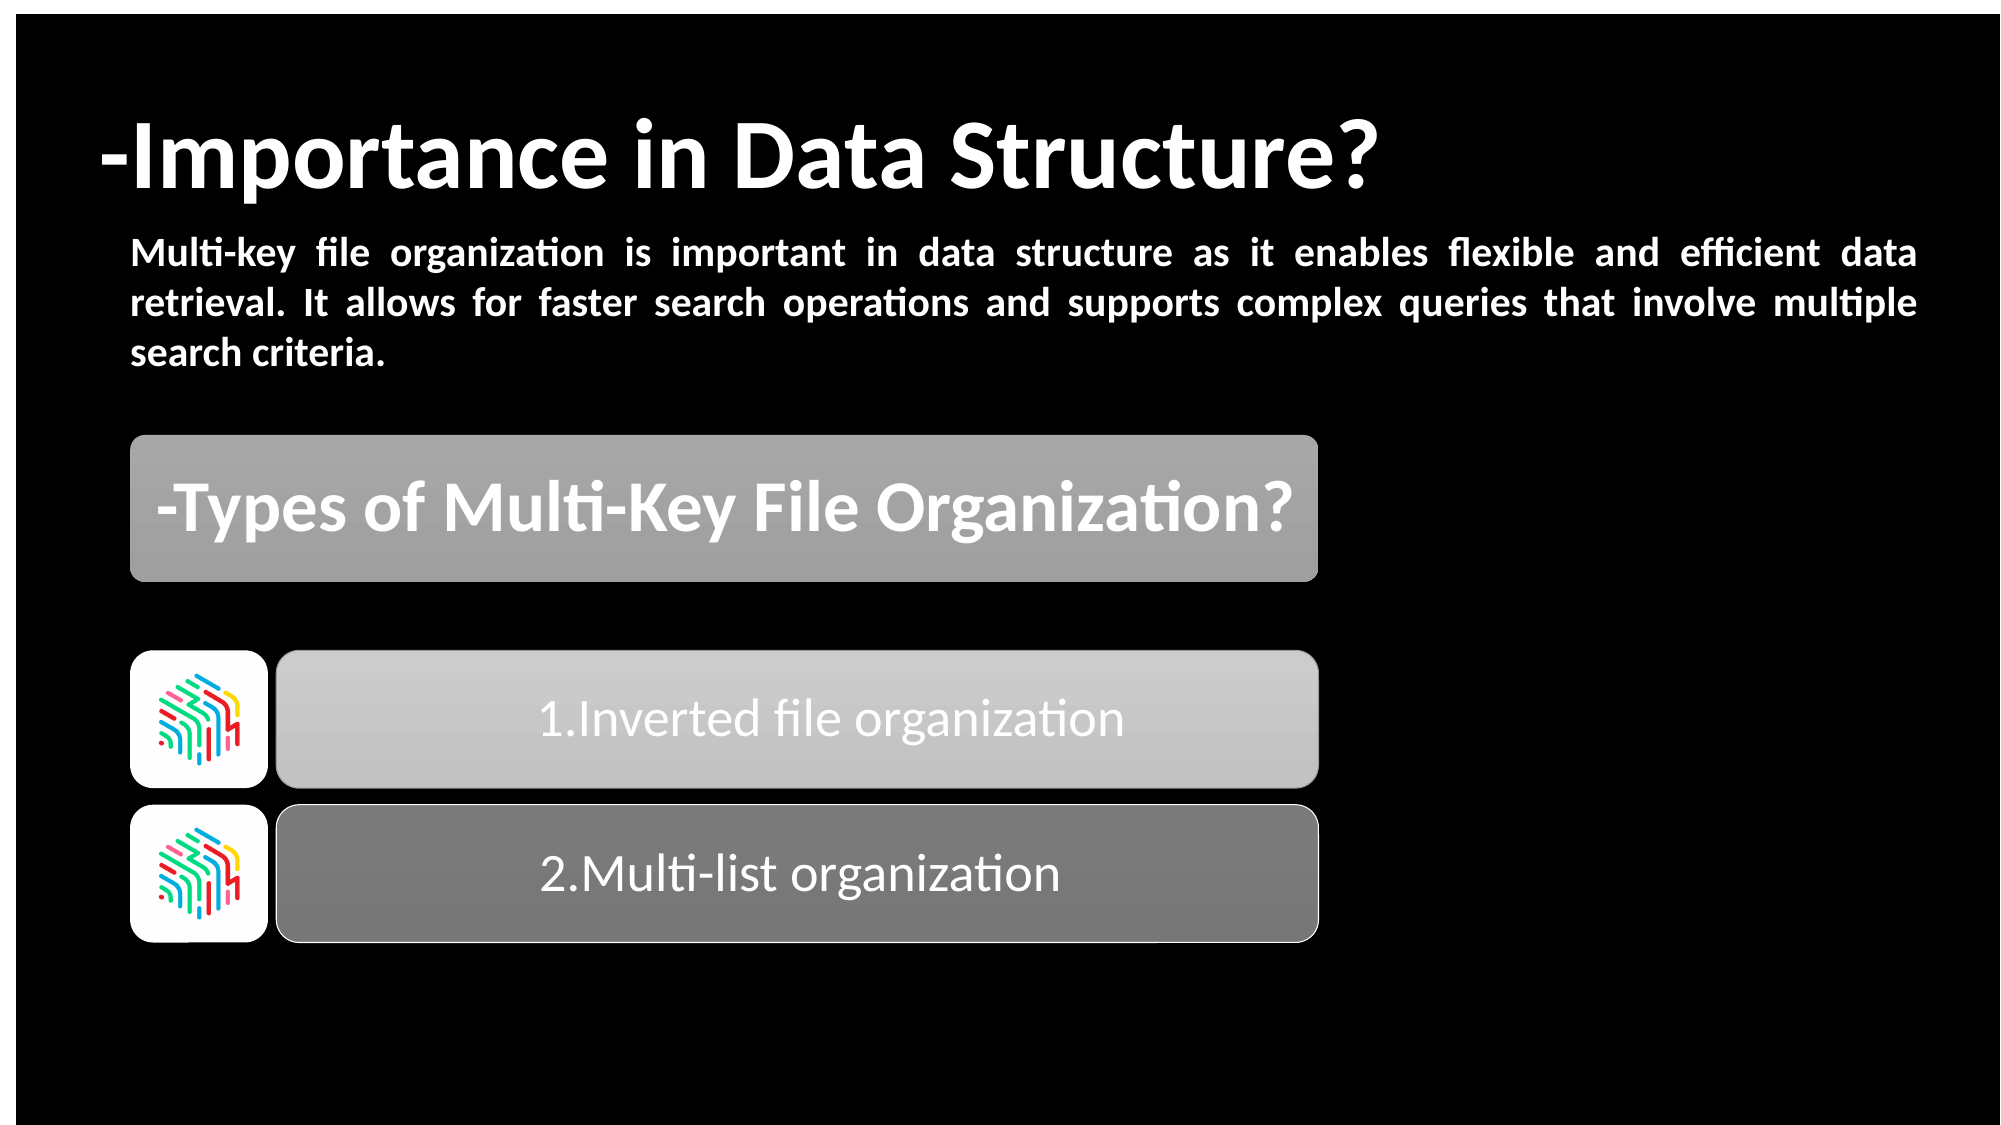

-Importance in Data Structure?
Multi-key file organization is important in data structure as it enables flexible and efficient data retrieval. It allows for faster search operations and supports complex queries that involve multiple search criteria.
-Types of Multi-Key File Organization?
     1.Inverted file organization
2.Multi-list organization